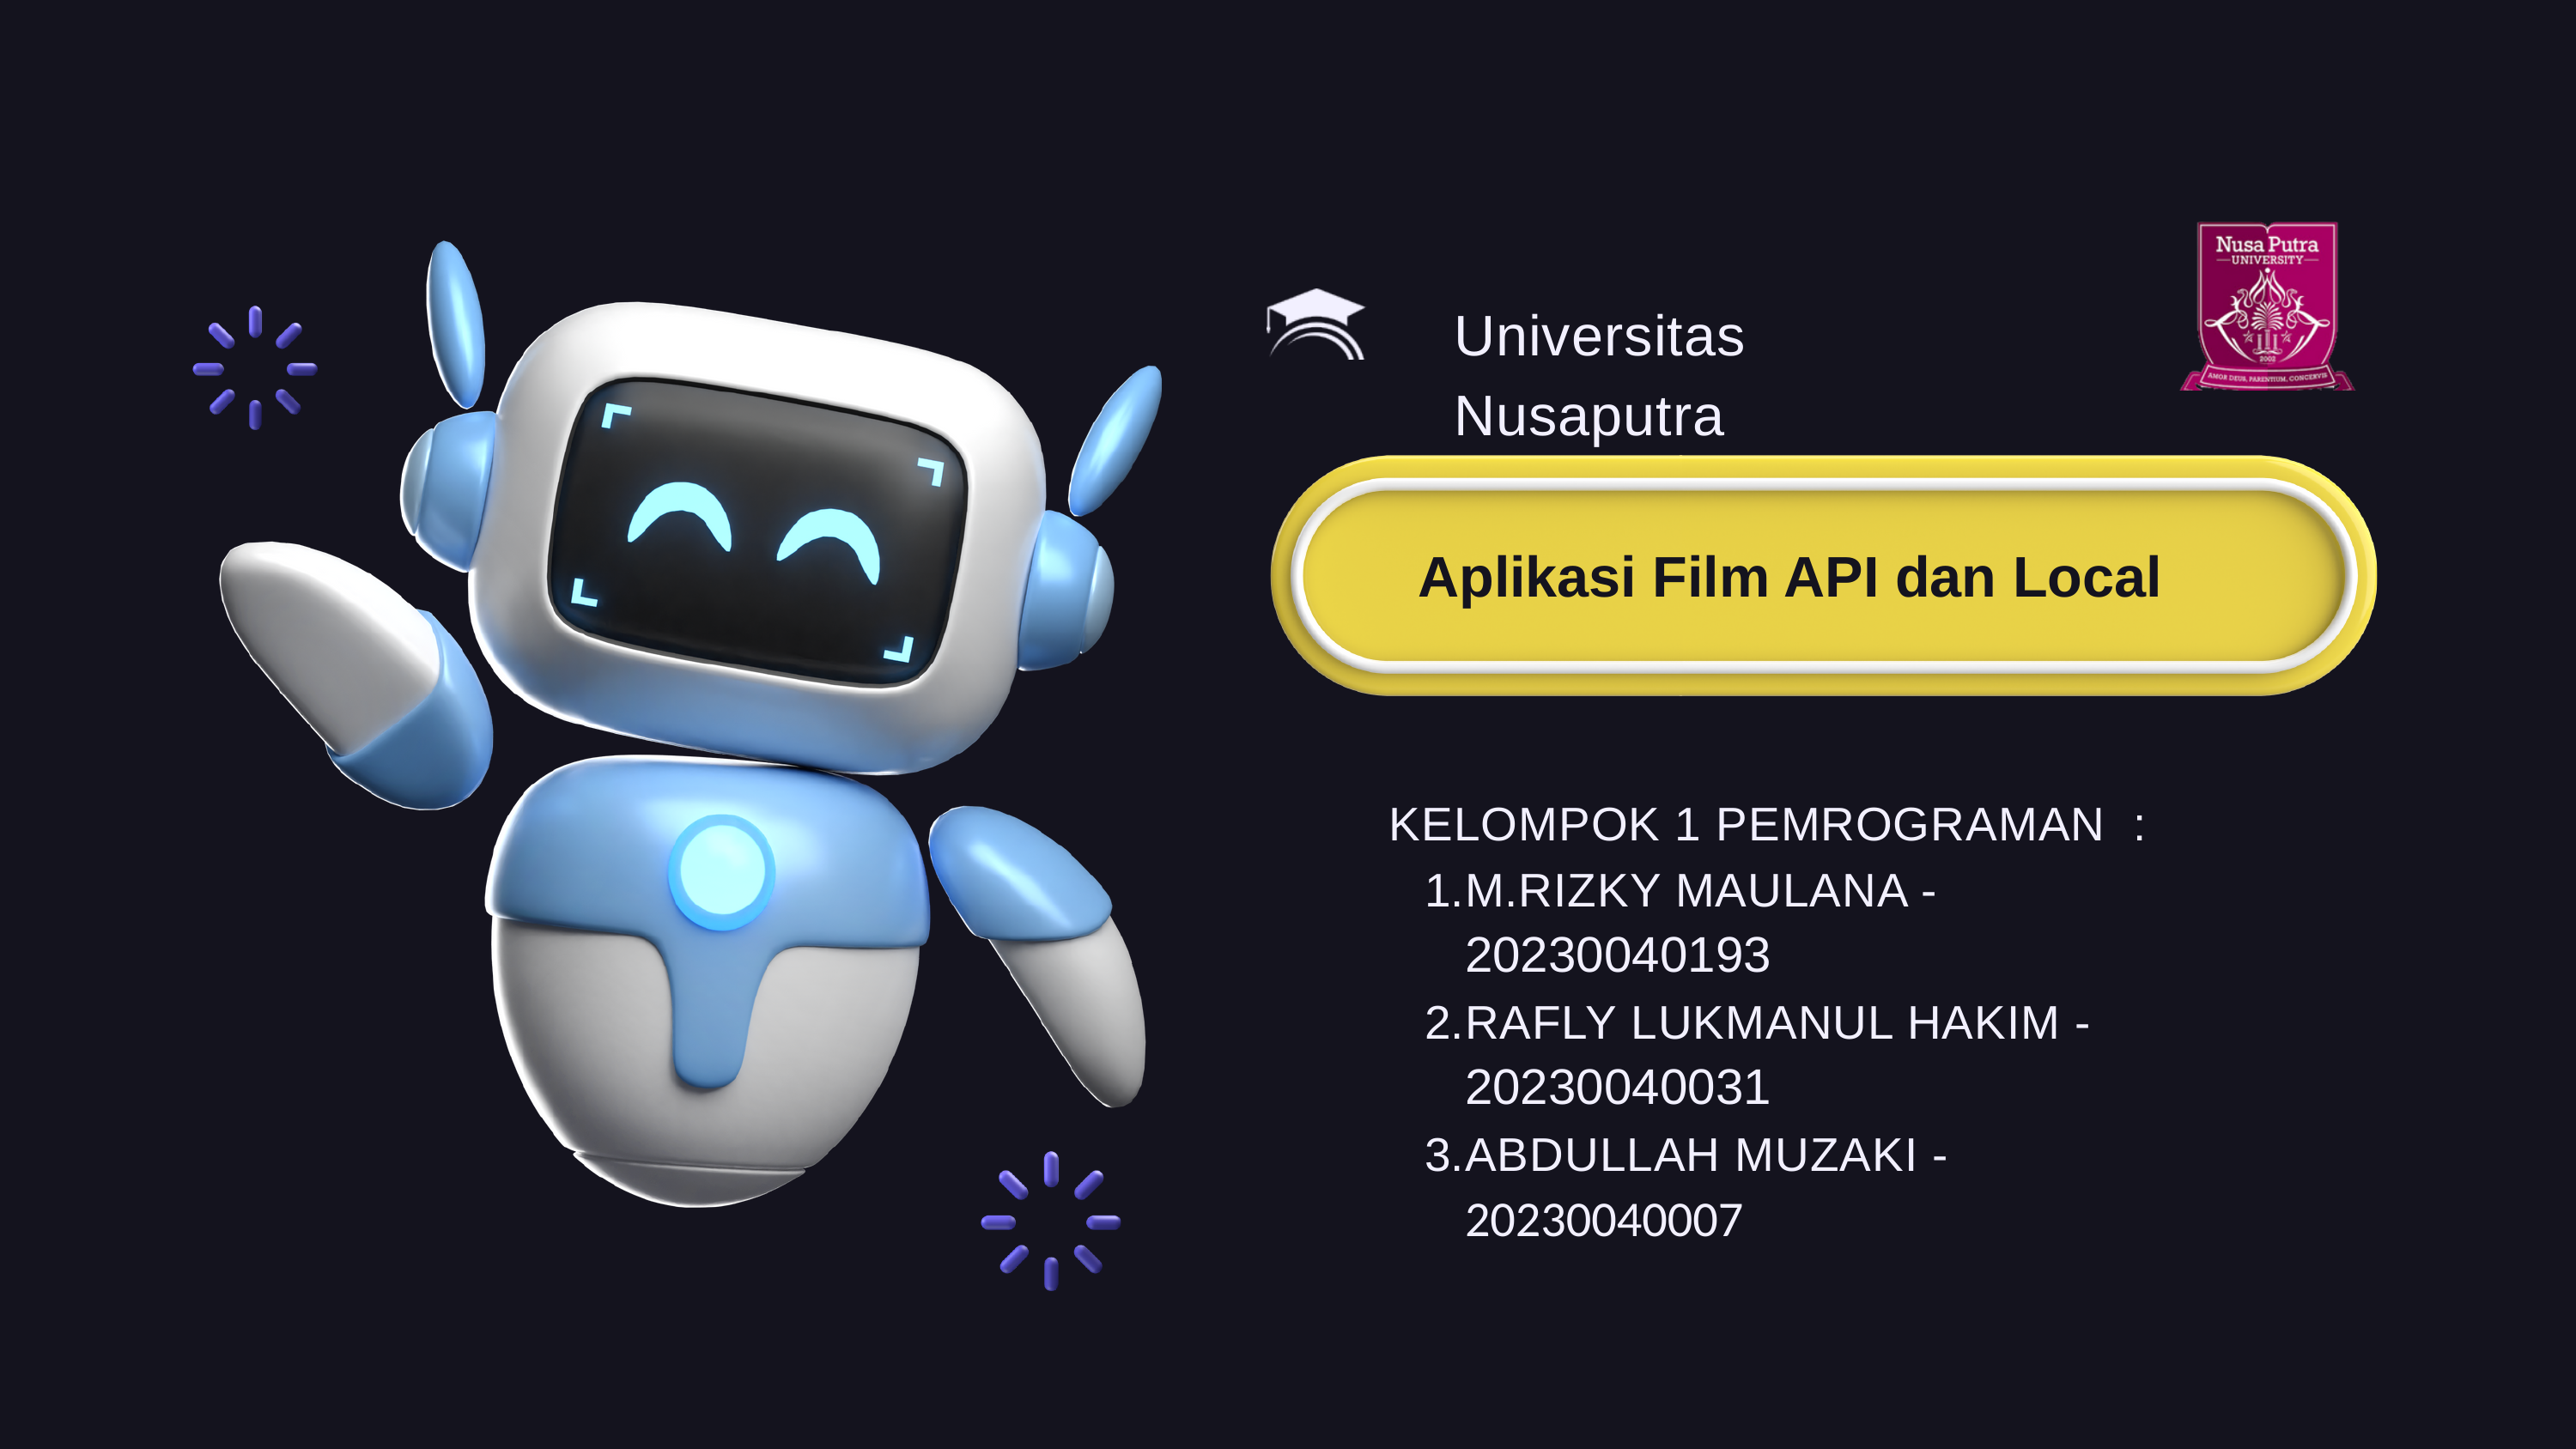

Universitas Nusaputra

Aplikasi Film API dan Local
KELOMPOK 1 PEMROGRAMAN  :
M.RIZKY MAULANA - 20230040193
RAFLY LUKMANUL HAKIM - 20230040031
ABDULLAH MUZAKI - 20230040007